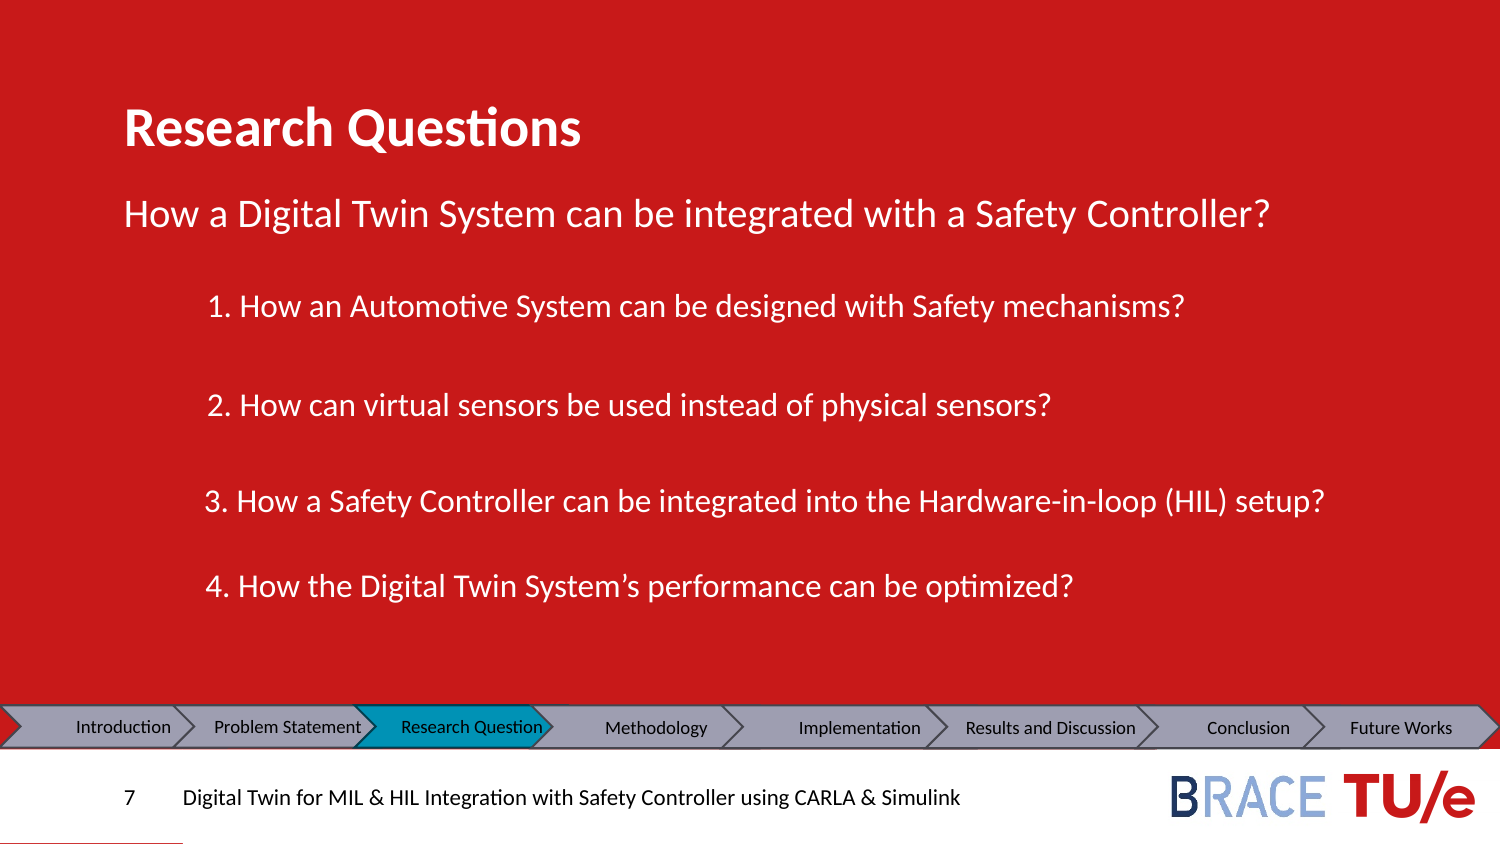

# Research Questions
How a Digital Twin System can be integrated with a Safety Controller?
1. How an Automotive System can be designed with Safety mechanisms?
2. How can virtual sensors be used instead of physical sensors?
3. How a Safety Controller can be integrated into the Hardware-in-loop (HIL) setup?
4. How the Digital Twin System’s performance can be optimized?
Methodology
Implementation
Results and Discussion
Conclusion
Future Works
Research Question
Introduction
Problem Statement
7
Digital Twin for MIL & HIL Integration with Safety Controller using CARLA & Simulink